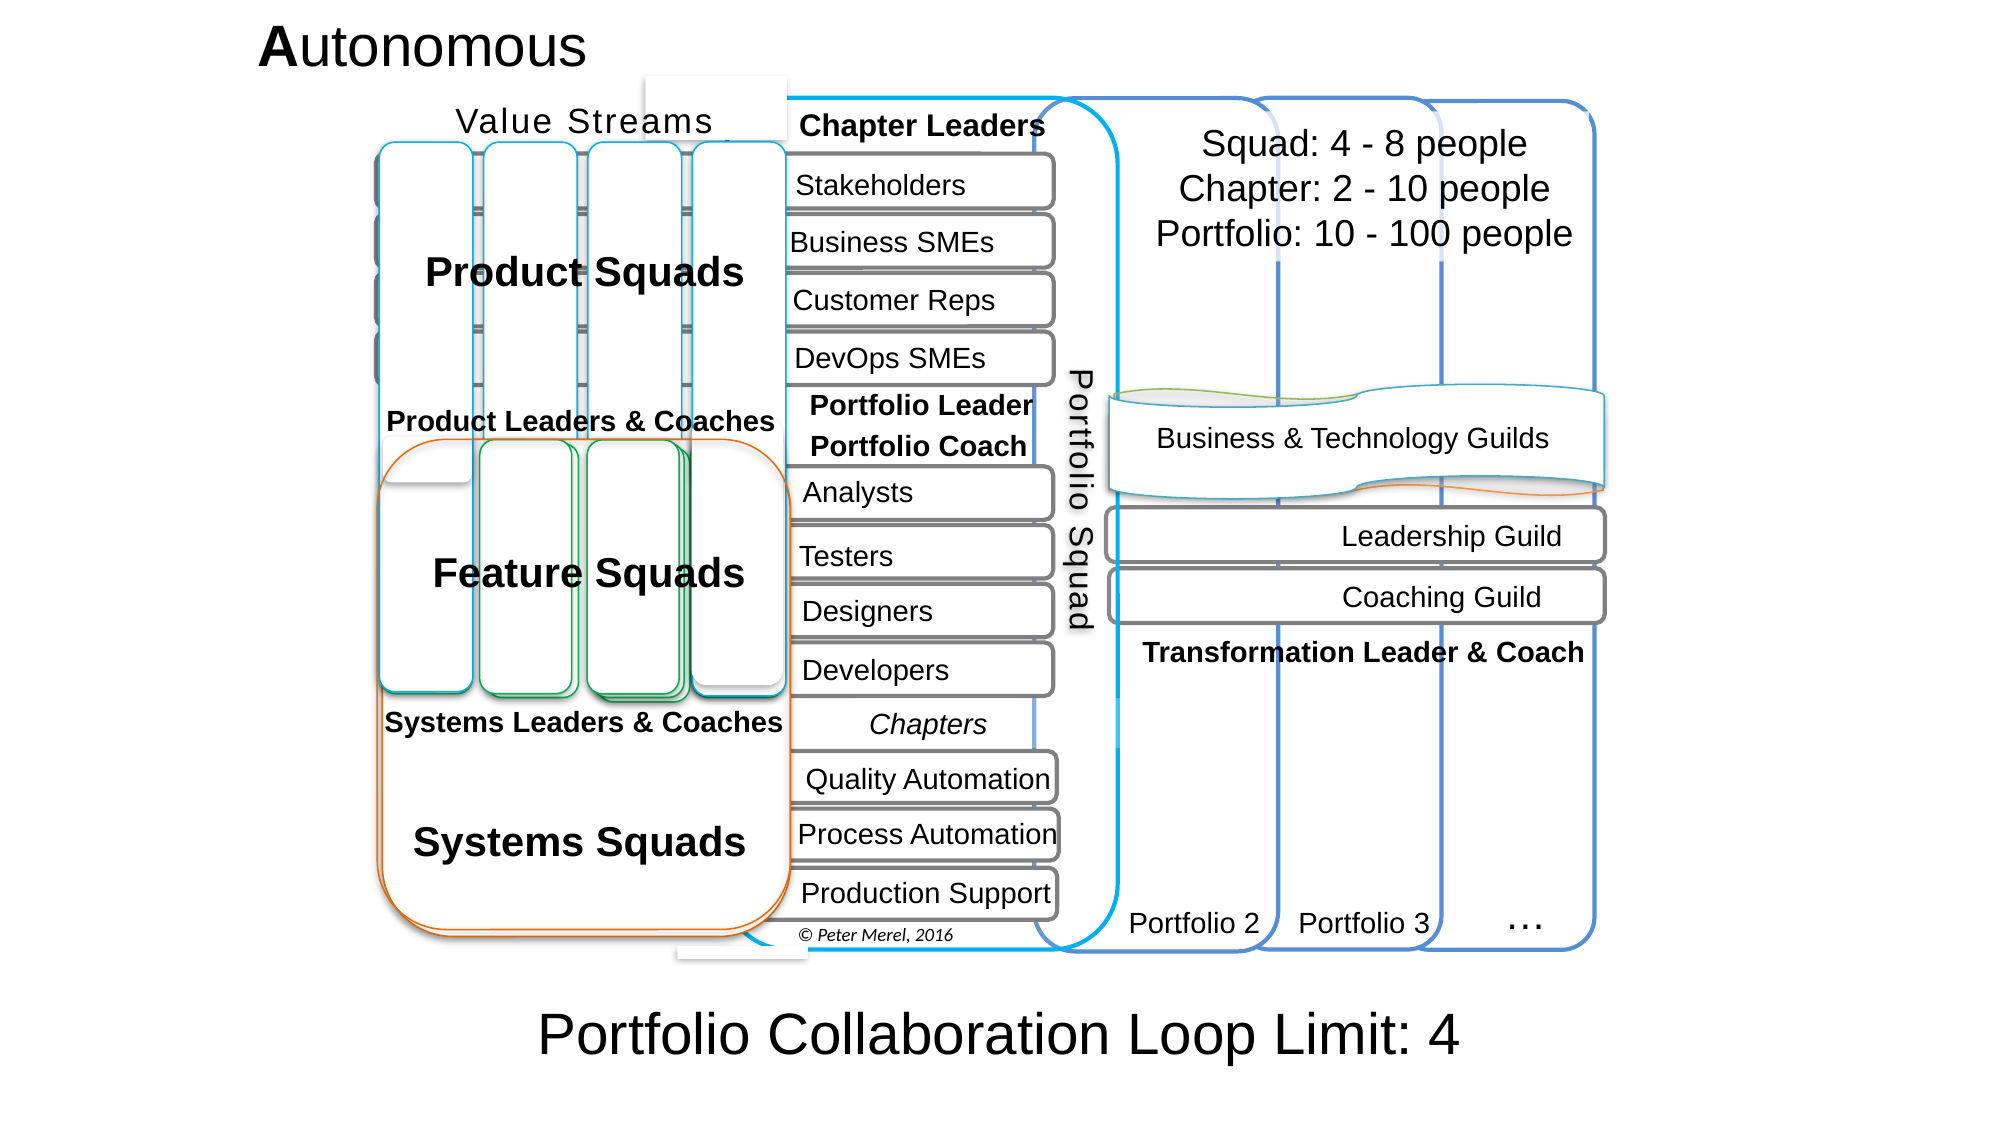

Autonomous

Value Streams

Chapter Leaders
Squad: 4 - 8 people
Chapter: 2 - 10 people
Portfolio: 10 - 100 people

Stakeholders

Business SMEs

Product Squads
Customer Reps

DevOps SMEs

Portfolio Leader

Business & Technology Guilds

Product Leaders & Coaches

Portfolio Coach

Analysts
Portfolio Squad

Leadership Guild

Testers
Feature Squads

Coaching Guild
Designers
Transformation Leader & Coach
Developers
Systems Leaders & Coaches
Chapters
Quality Automation
Systems Squads
Process Automation
Production Support
…
Portfolio 2
Portfolio 3
© Peter Merel, 2016

Portfolio Collaboration Loop Limit: 4